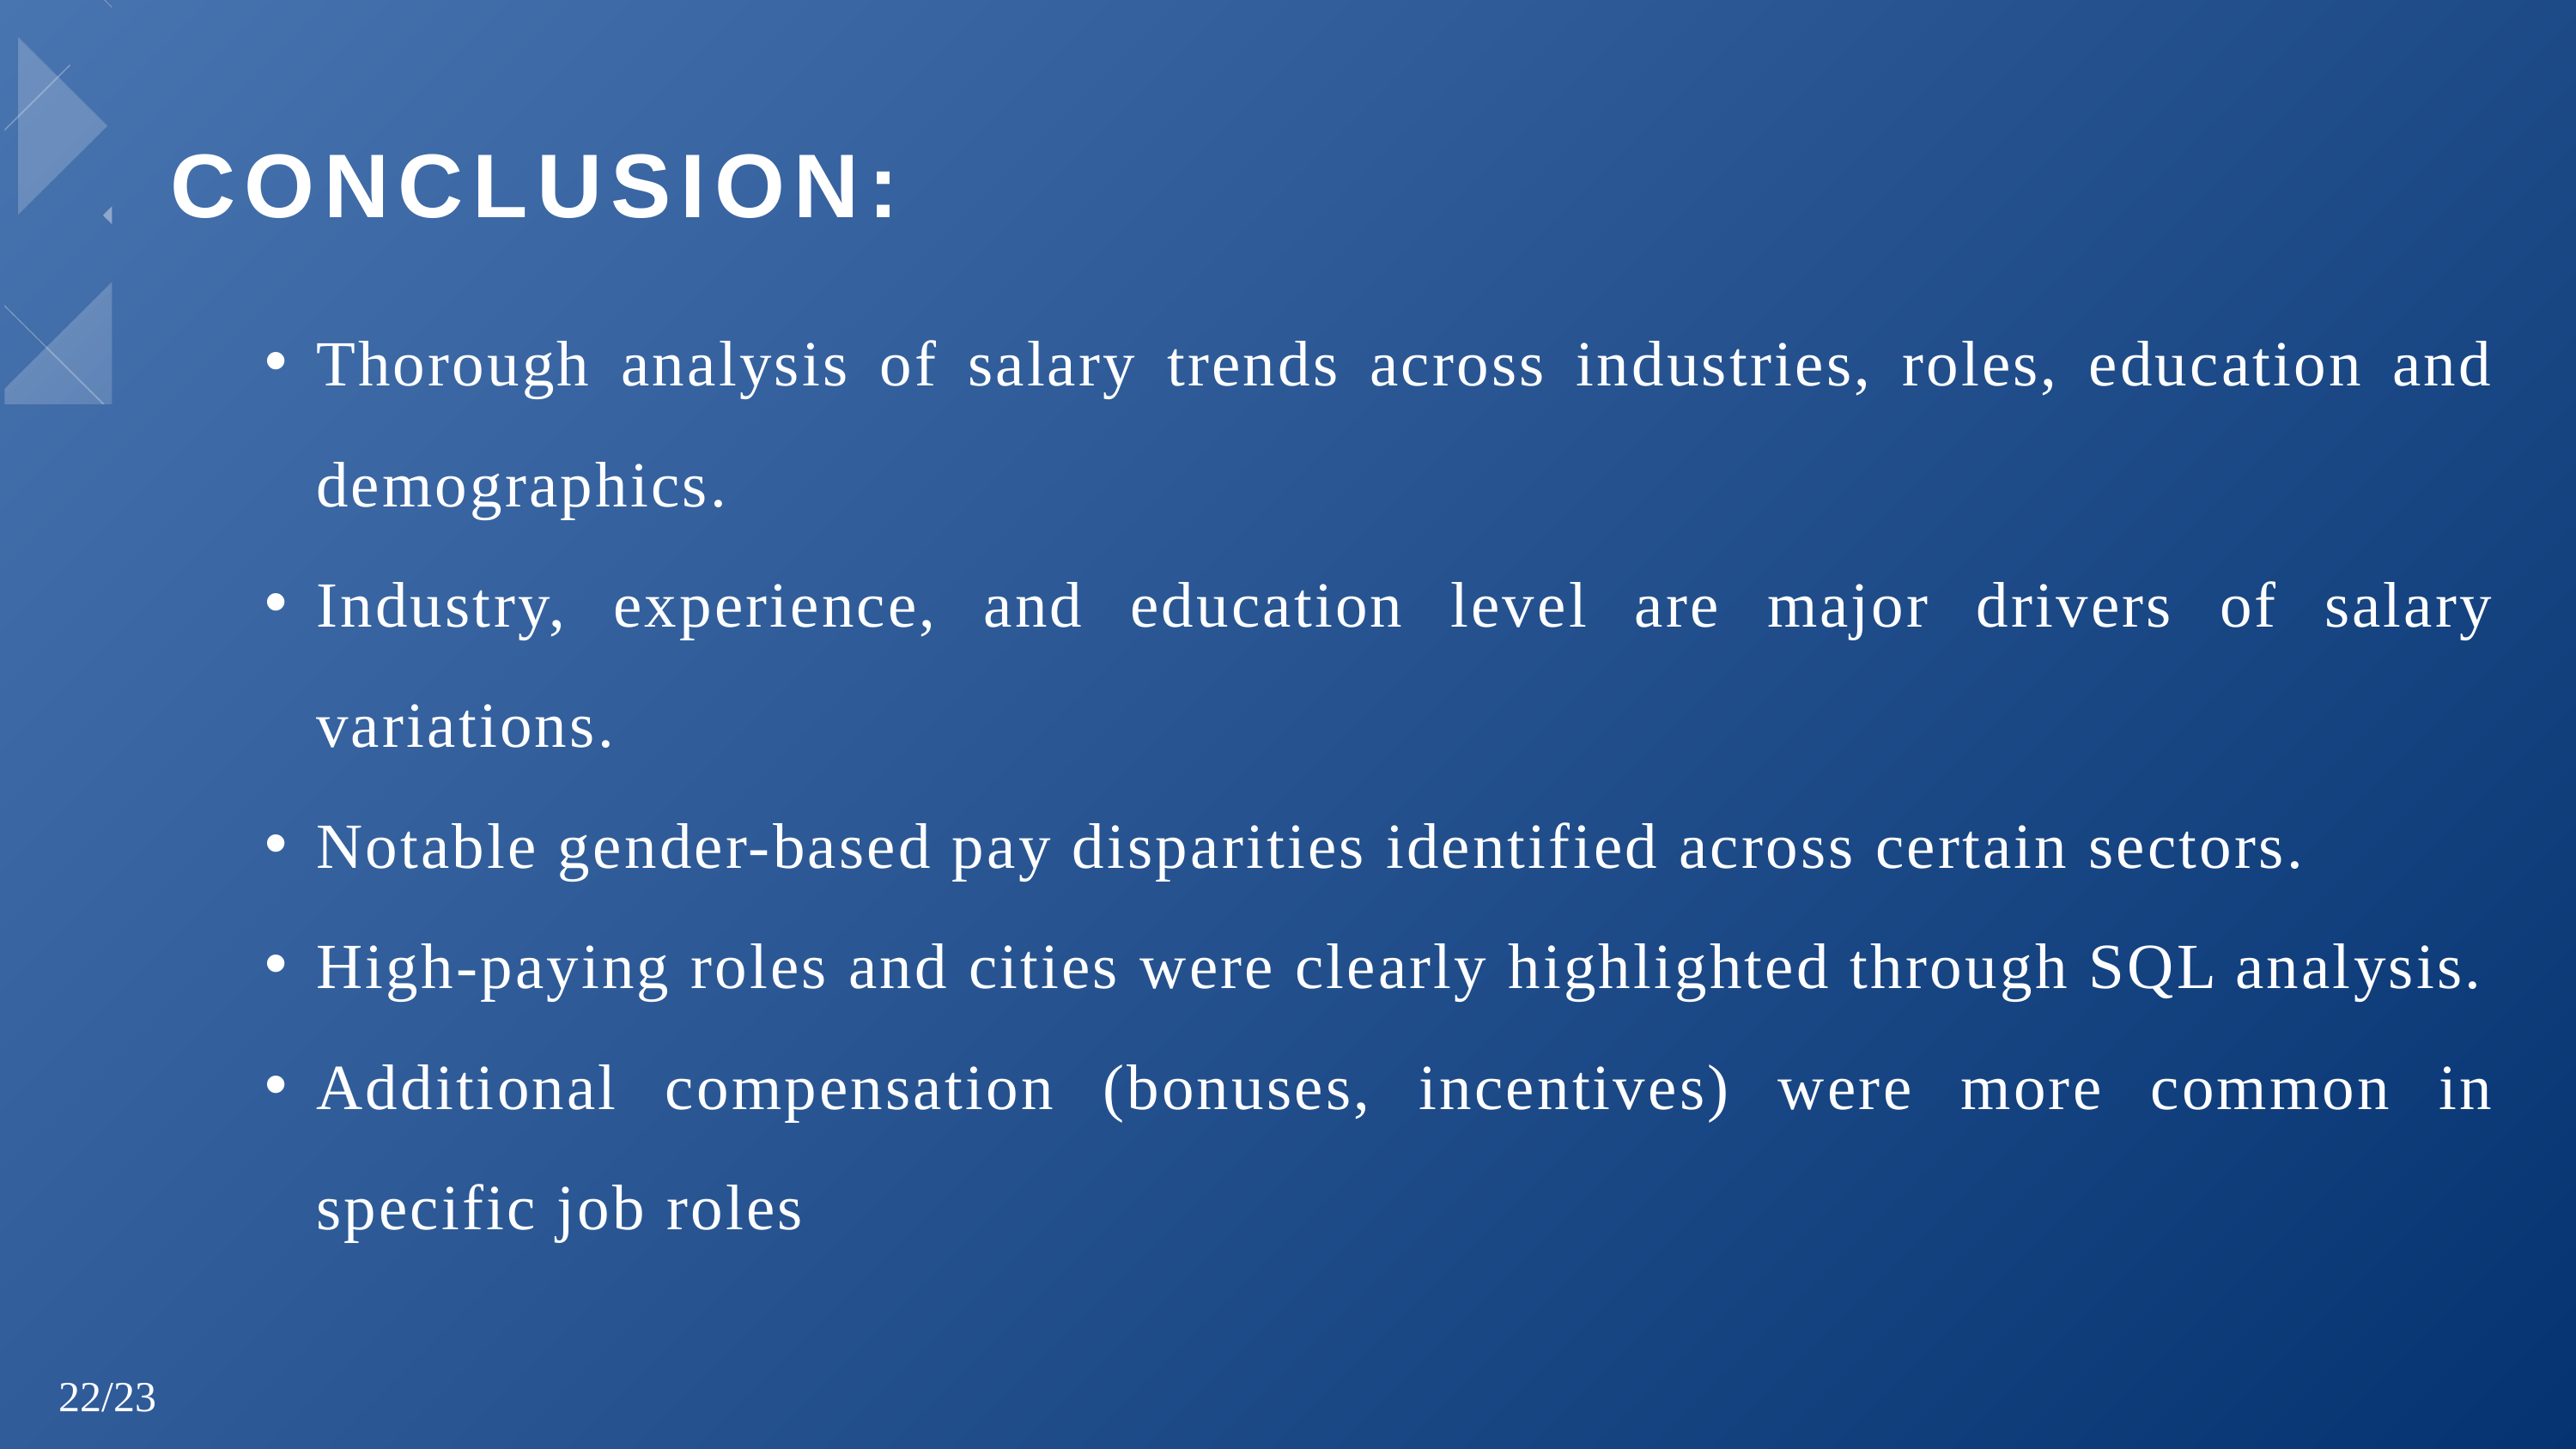

CONCLUSION:
Thorough analysis of salary trends across industries, roles, education and demographics.
Industry, experience, and education level are major drivers of salary variations.
Notable gender-based pay disparities identified across certain sectors.
High-paying roles and cities were clearly highlighted through SQL analysis.
Additional compensation (bonuses, incentives) were more common in specific job roles

22/23